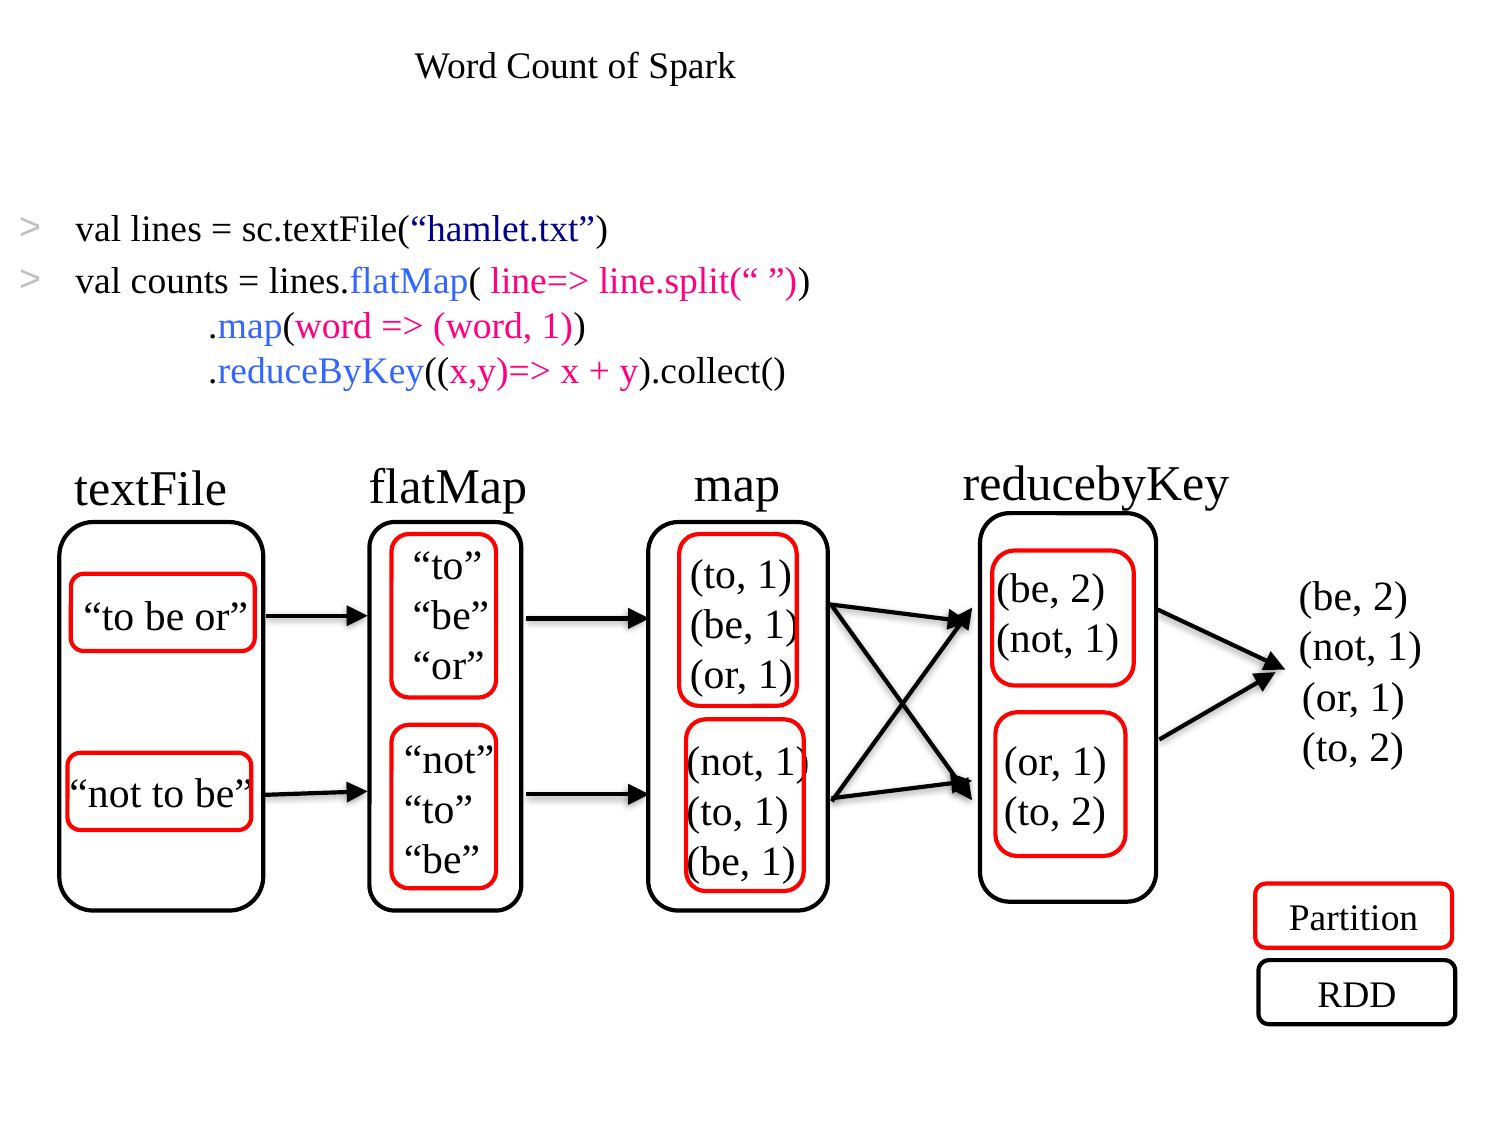

Word Count of Spark
val lines = sc.textFile(“hamlet.txt”)
val counts = lines.flatMap( line=> line.split(“ ”))
              .map(word => (word, 1))
              .reduceByKey((x,y)=> x + y).collect()
reducebyKey
map
flatMap
textFile

“to”
“be”
“or”
(to, 1)
(be, 1)
(or, 1)
(be, 2)
(not, 1)
“to be or”
“not”
“to”
“be”
(not, 1)
(to, 1)
(be, 1)
(or, 1)
(to, 2)
“not to be”

(be, 2)
(not, 1)

(or, 1)
(to, 2)

Partition
RDD